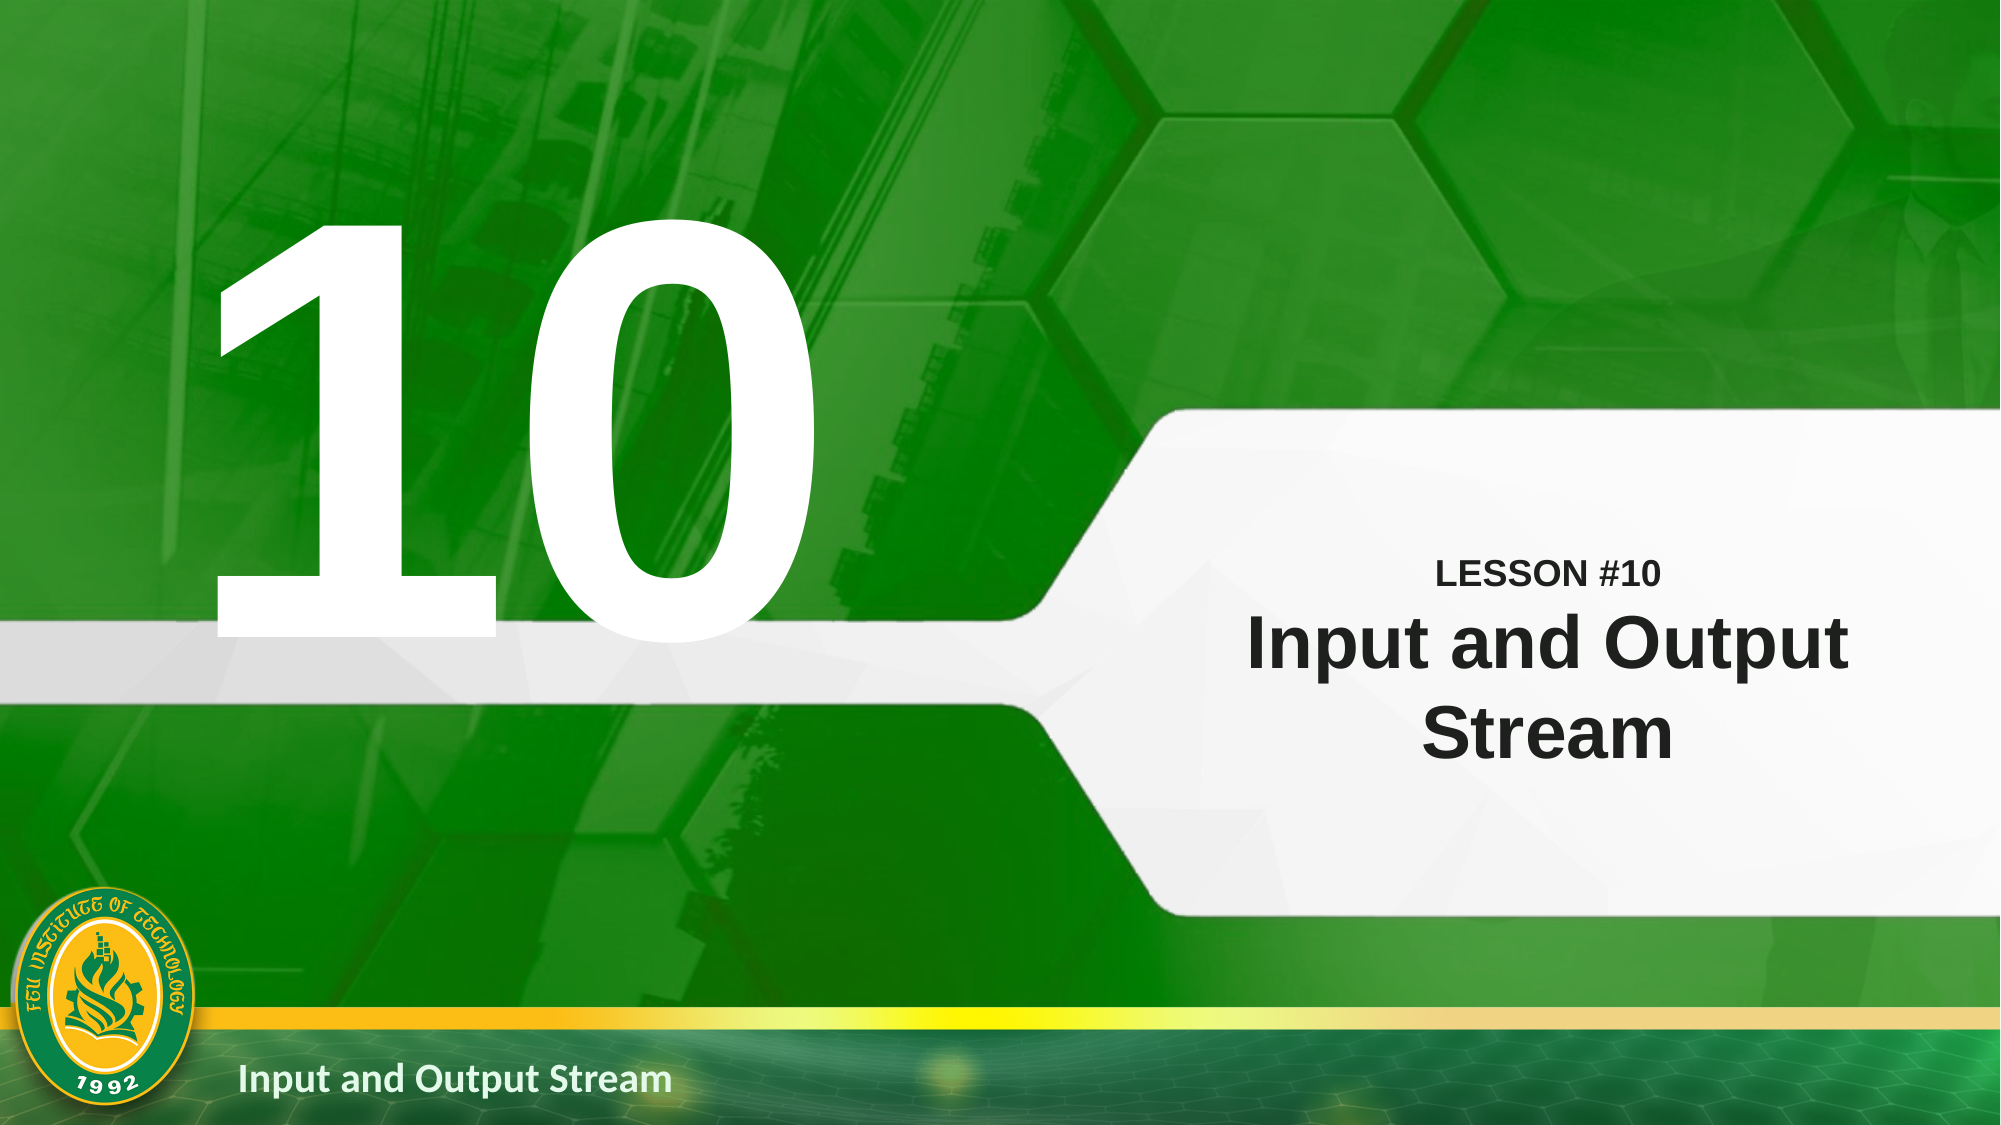

10
LESSON #10
Input and Output Stream
Input and Output Stream